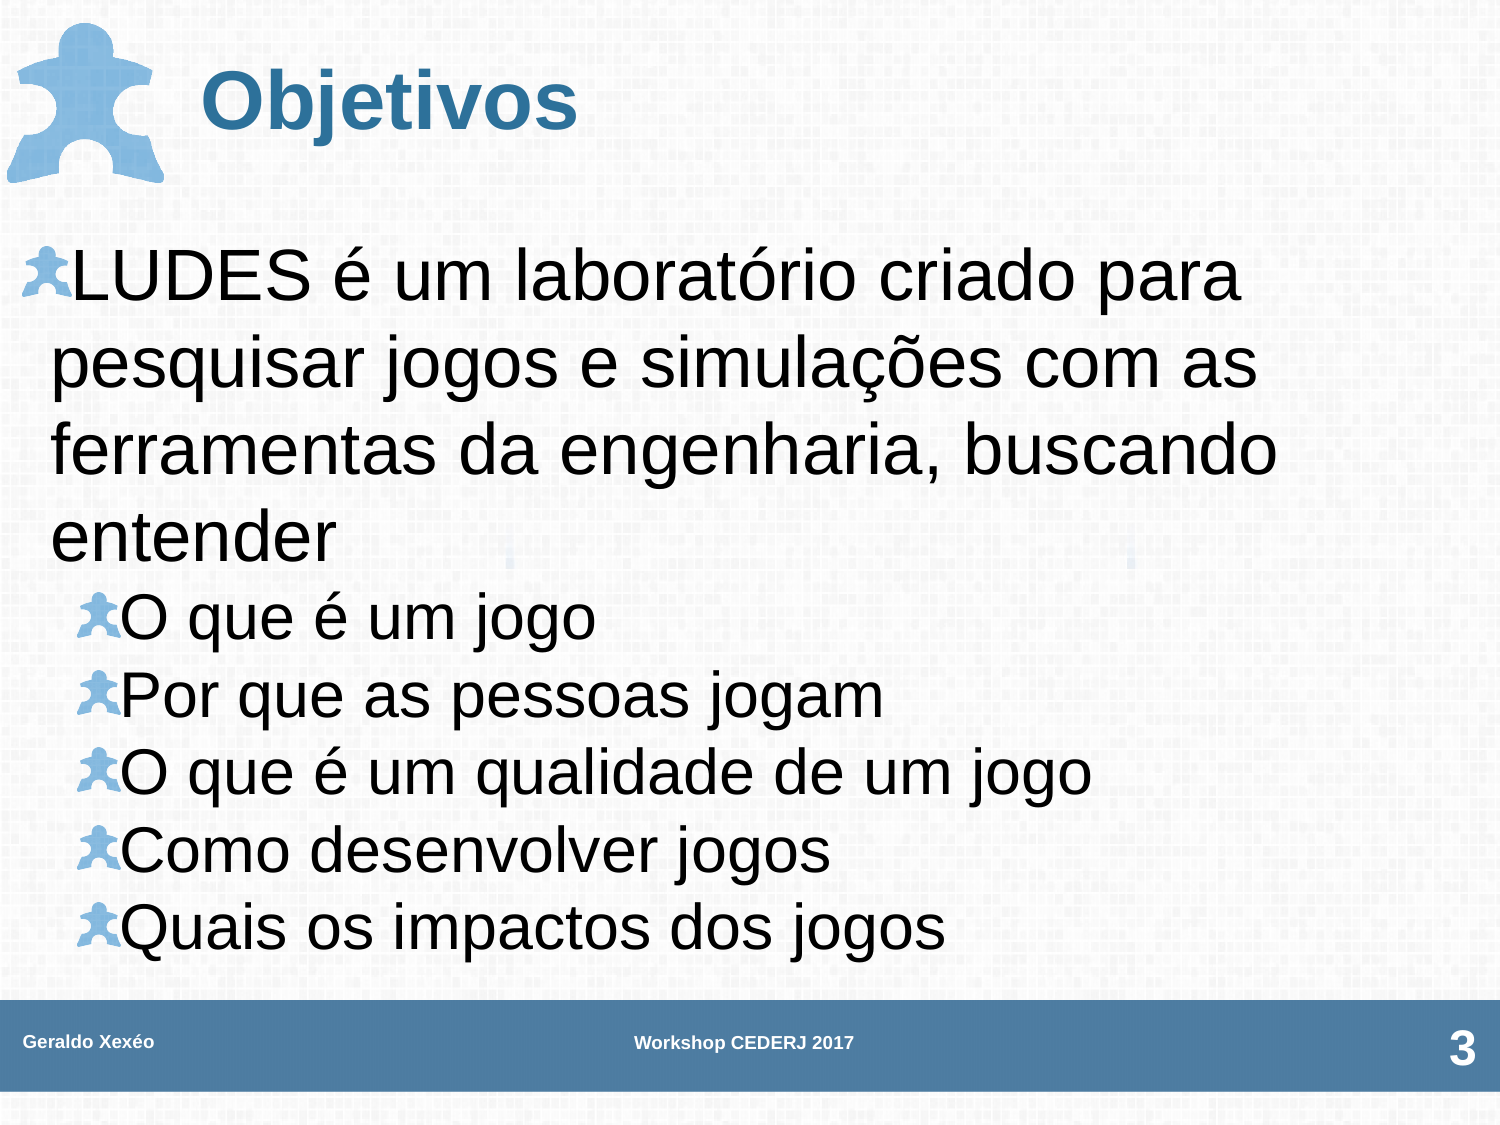

# Objetivos
LUDES é um laboratório criado para pesquisar jogos e simulações com as ferramentas da engenharia, buscando entender
O que é um jogo
Por que as pessoas jogam
O que é um qualidade de um jogo
Como desenvolver jogos
Quais os impactos dos jogos
Geraldo Xexéo
Workshop CEDERJ 2017
3